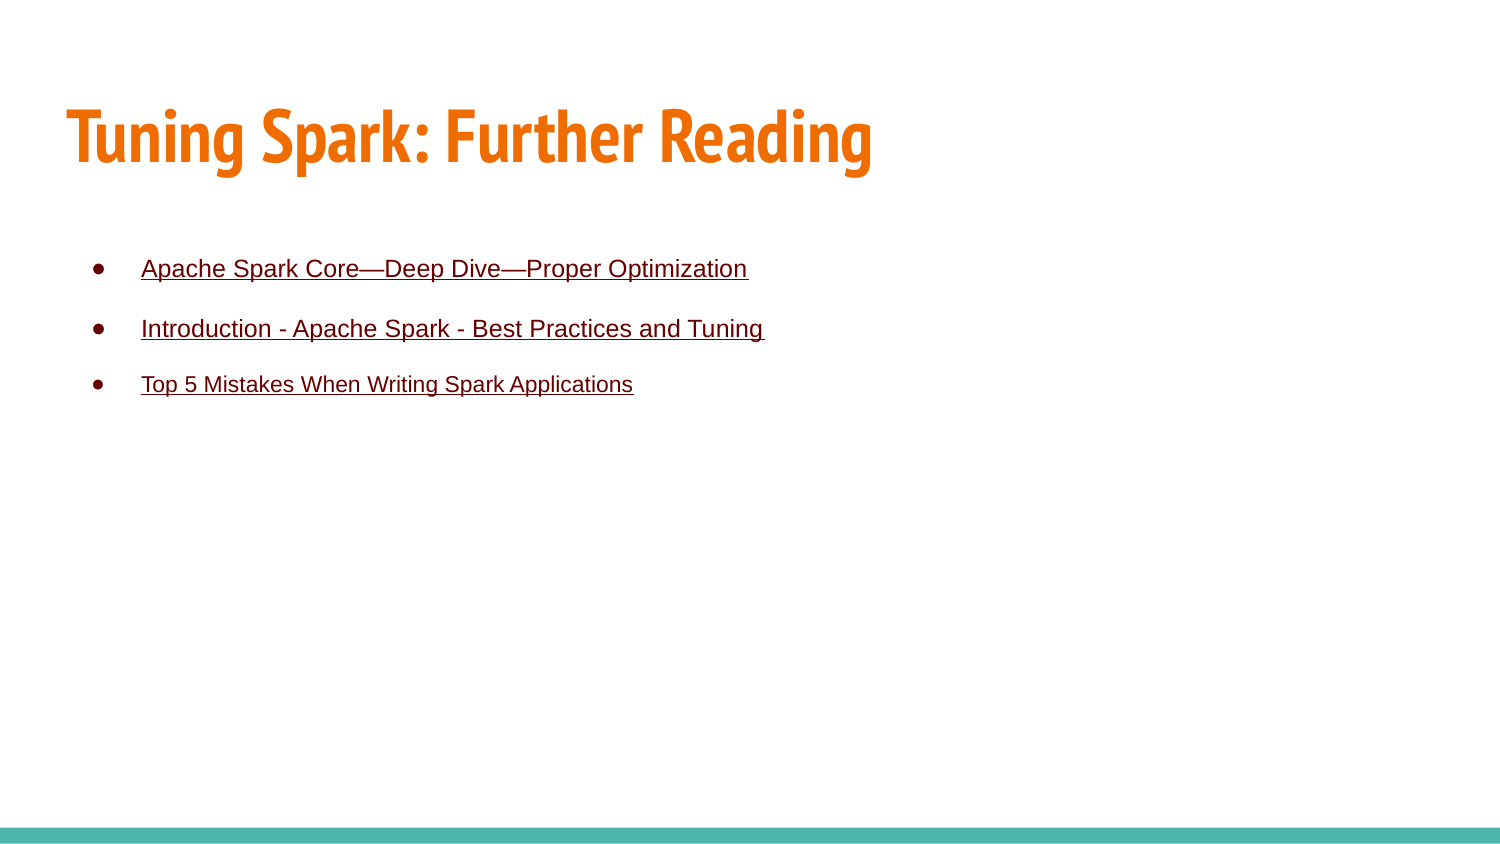

# Tuning Spark: Further Reading
Apache Spark Core—Deep Dive—Proper Optimization
Introduction - Apache Spark - Best Practices and Tuning
Top 5 Mistakes When Writing Spark Applications